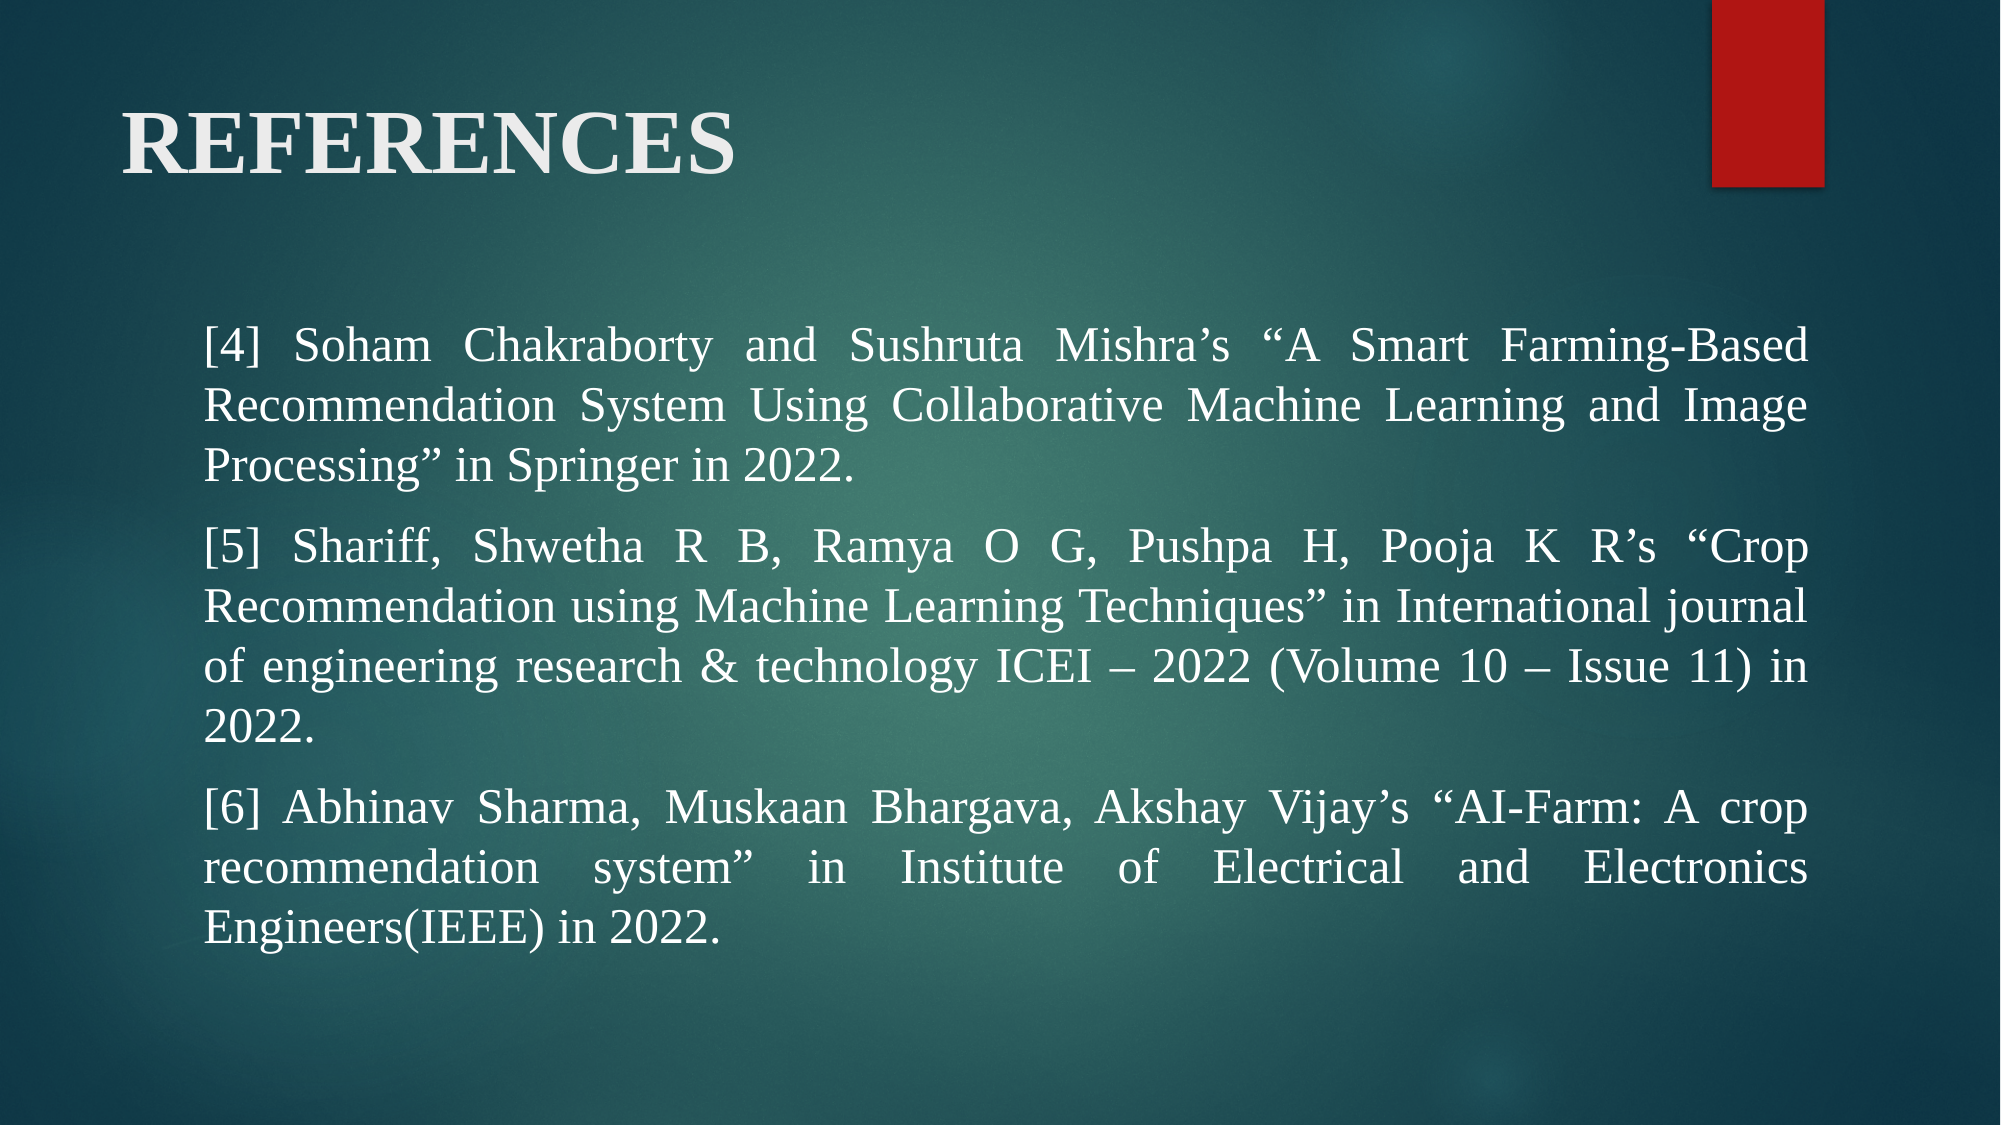

# REFERENCES
[4] Soham Chakraborty and Sushruta Mishra’s “A Smart Farming-Based Recommendation System Using Collaborative Machine Learning and Image Processing” in Springer in 2022.
[5] Shariff, Shwetha R B, Ramya O G, Pushpa H, Pooja K R’s “Crop Recommendation using Machine Learning Techniques” in International journal of engineering research & technology ICEI – 2022 (Volume 10 – Issue 11) in 2022.
[6] Abhinav Sharma, Muskaan Bhargava, Akshay Vijay’s “AI-Farm: A crop recommendation system” in Institute of Electrical and Electronics Engineers(IEEE) in 2022.